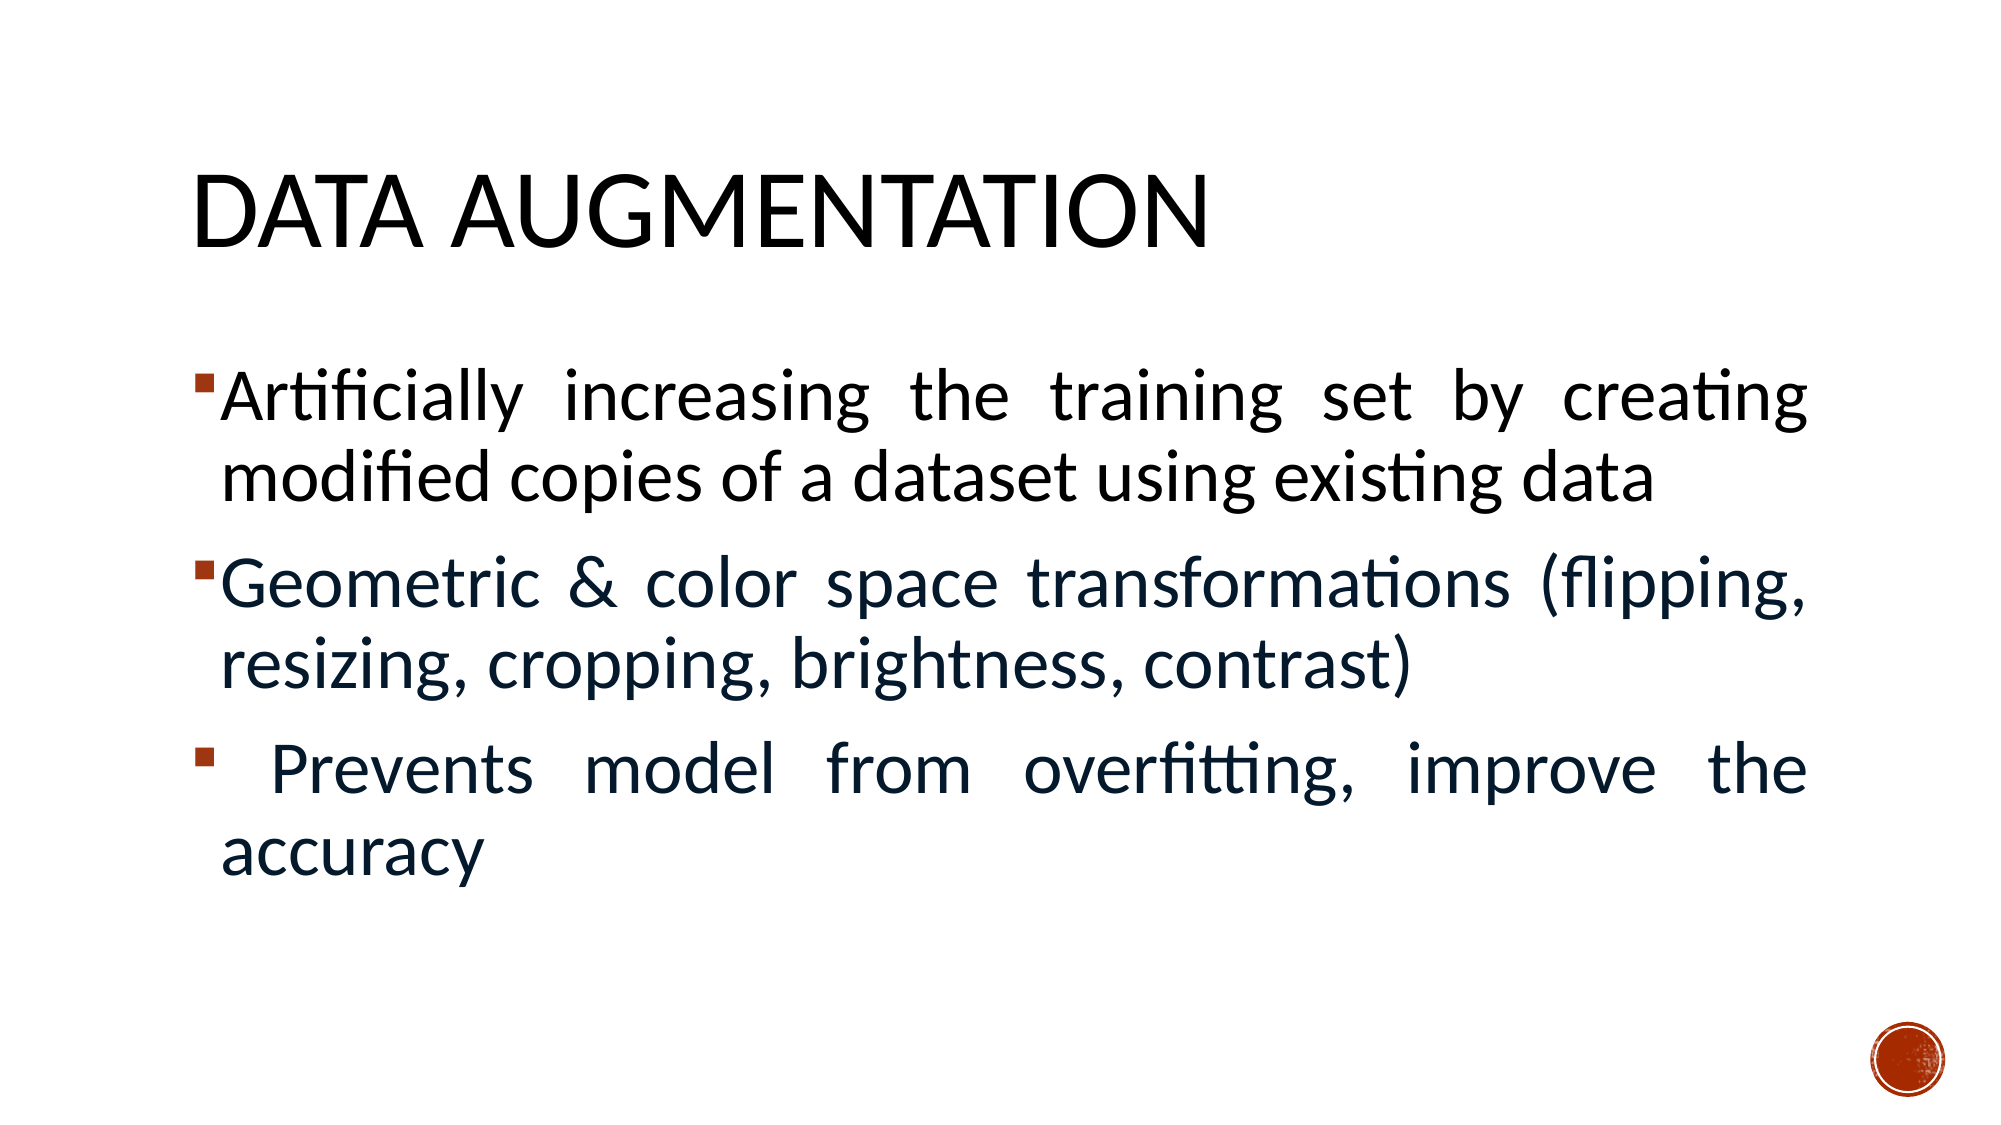

# Data AUGMENTATION
Artificially increasing the training set by creating modified copies of a dataset using existing data
Geometric & color space transformations (flipping, resizing, cropping, brightness, contrast)
 Prevents model from overfitting, improve the accuracy